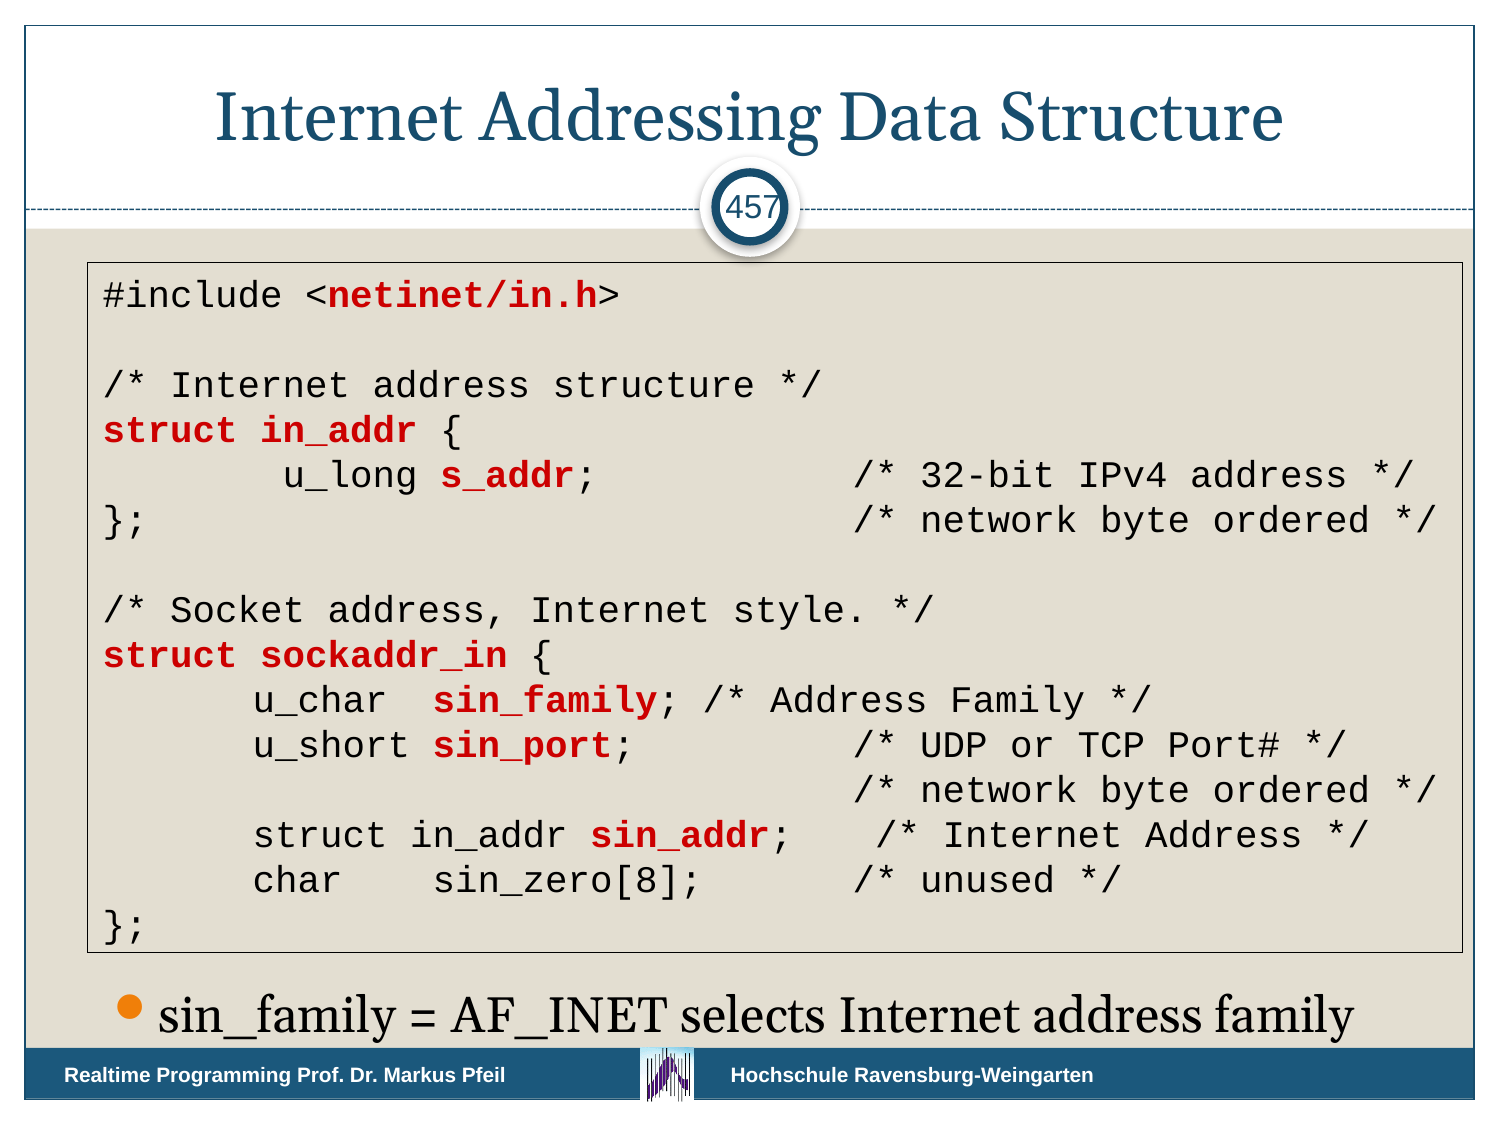

# Internet Addressing Data Structure
457
#include <netinet/in.h>

/* Internet address structure */
struct in_addr {
        u_long s_addr;		/* 32-bit IPv4 address */
};					/* network byte ordered */

/* Socket address, Internet style. */
struct sockaddr_in {
	u_char  sin_family;	/* Address Family */
	u_short sin_port;		/* UDP or TCP Port# */
					/* network byte ordered */
	struct in_addr sin_addr;	 /* Internet Address */
	char    sin_zero[8];	/* unused */
};
sin_family = AF_INET selects Internet address family
Realtime Programming Prof. Dr. Markus Pfeil